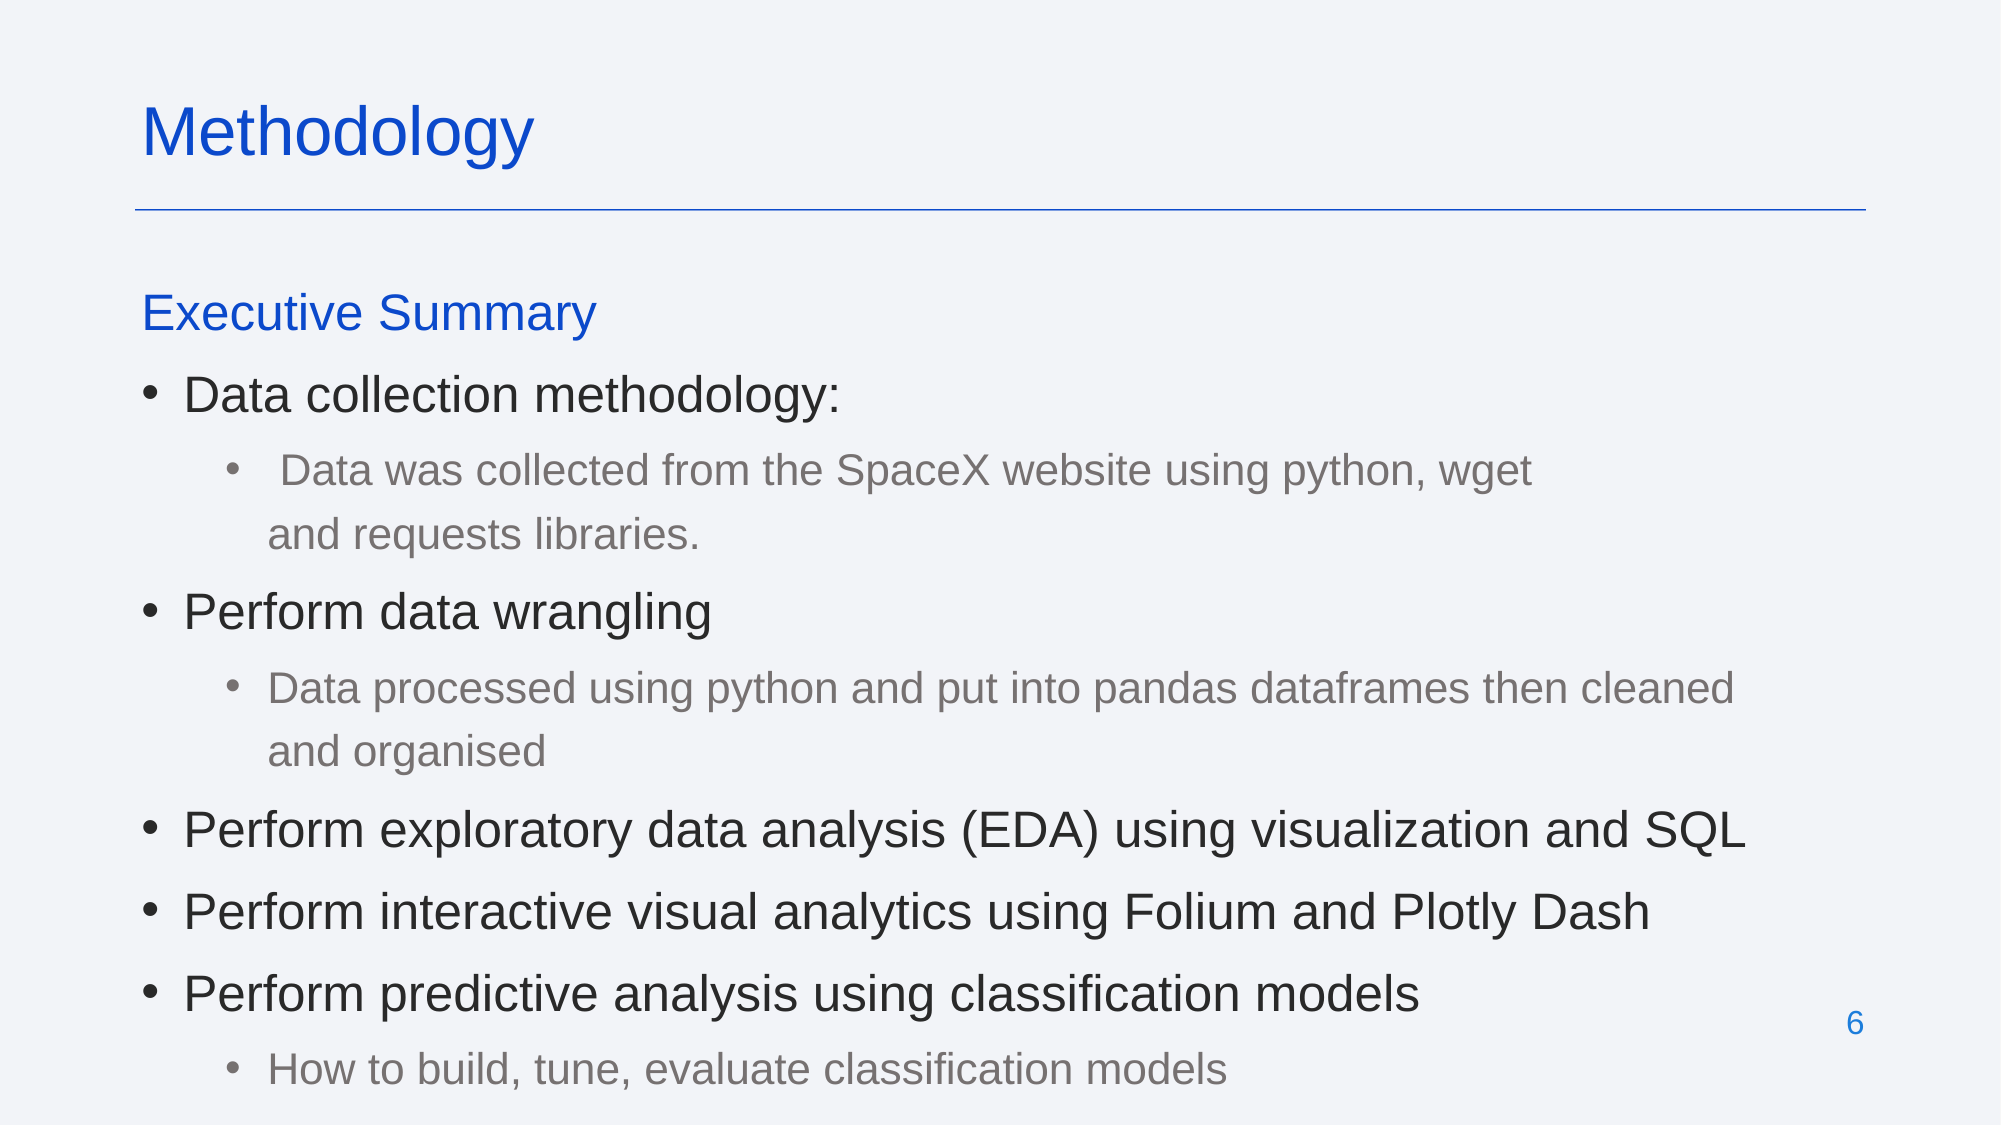

Methodology
Executive Summary
Data collection methodology:
 Data was collected from the SpaceX website using python, wget and requests libraries.
Perform data wrangling
Data processed using python and put into pandas dataframes then cleaned and organised
Perform exploratory data analysis (EDA) using visualization and SQL
Perform interactive visual analytics using Folium and Plotly Dash
Perform predictive analysis using classification models
How to build, tune, evaluate classification models

6